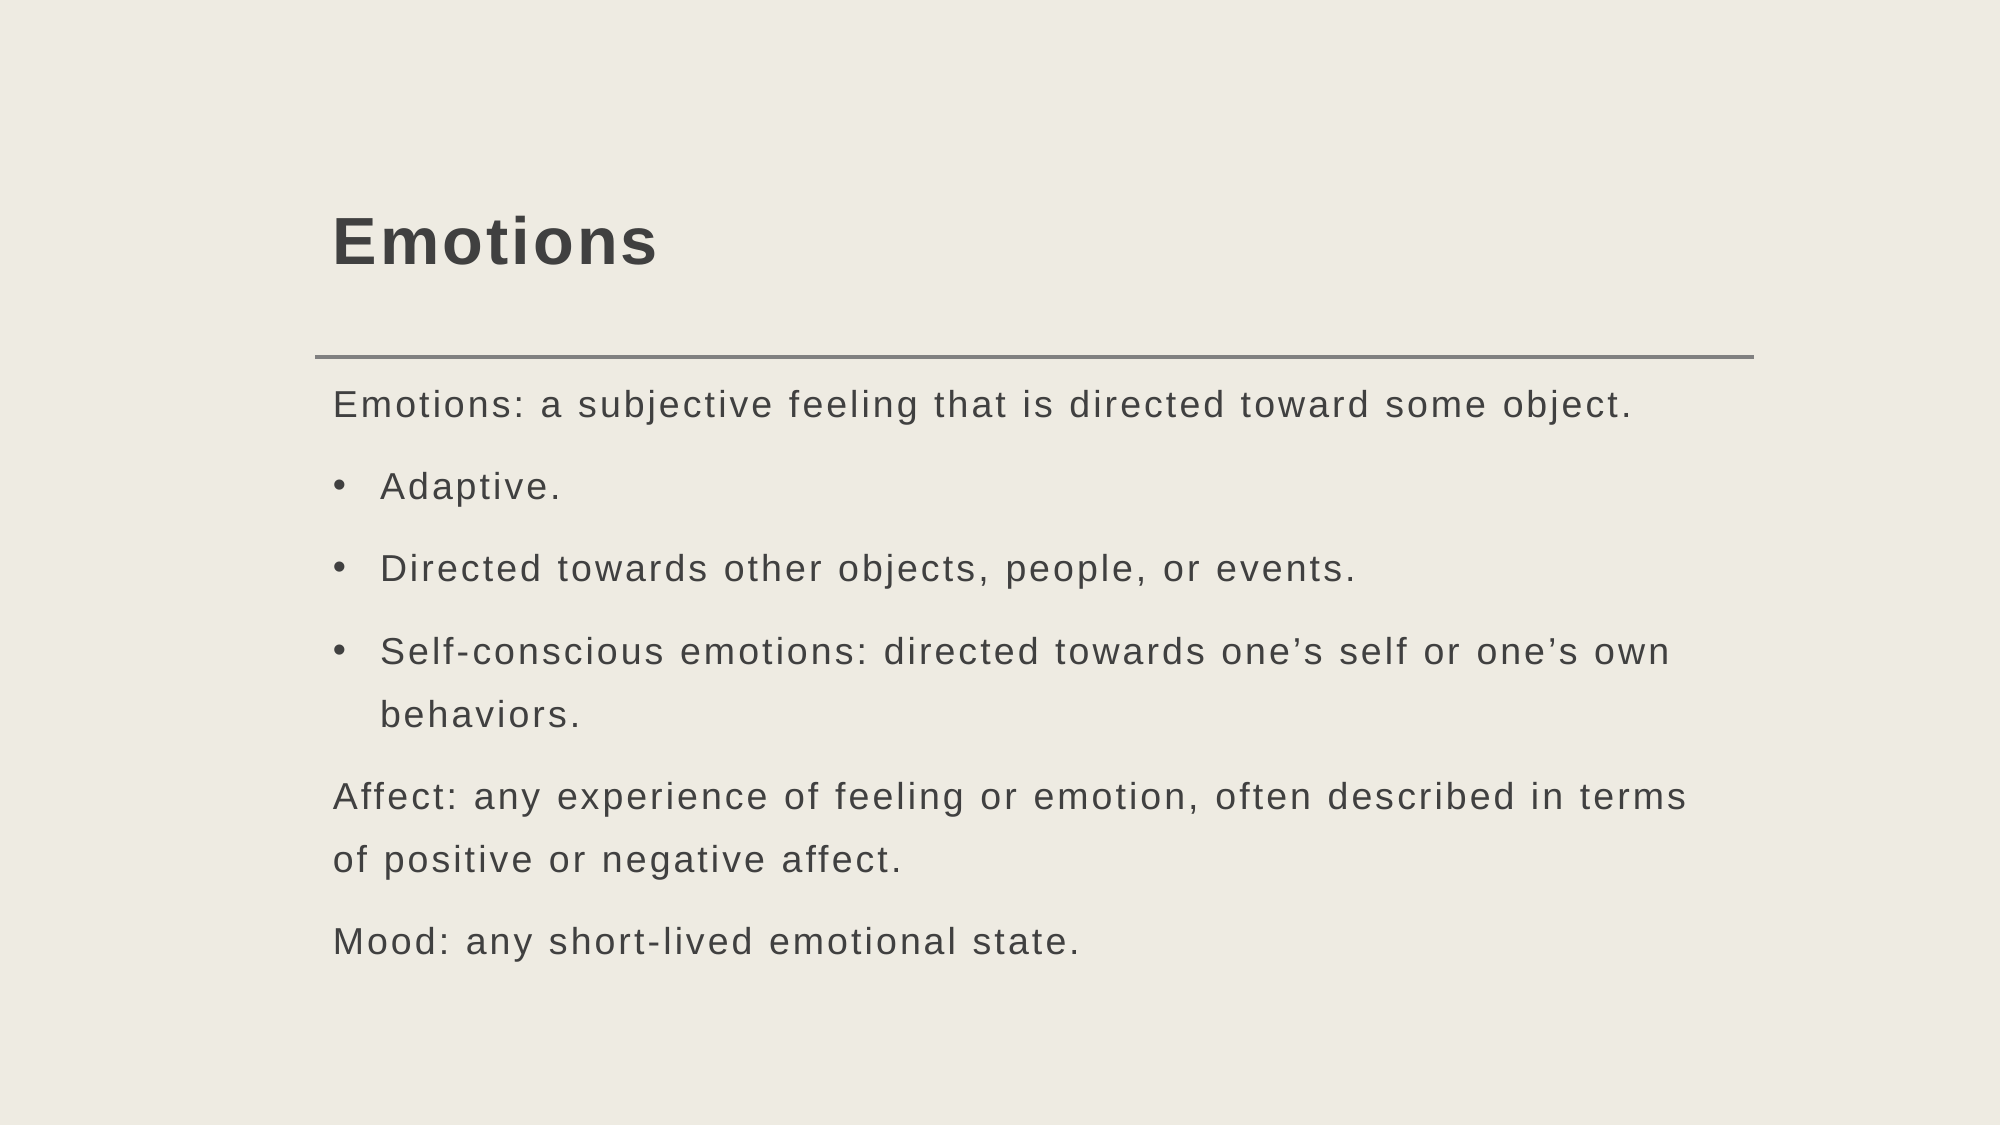

# Emotions
Emotions: a subjective feeling that is directed toward some object.
Adaptive.
Directed towards other objects, people, or events.
Self-conscious emotions: directed towards one’s self or one’s own behaviors.
Affect: any experience of feeling or emotion, often described in terms of positive or negative affect.
Mood: any short-lived emotional state.